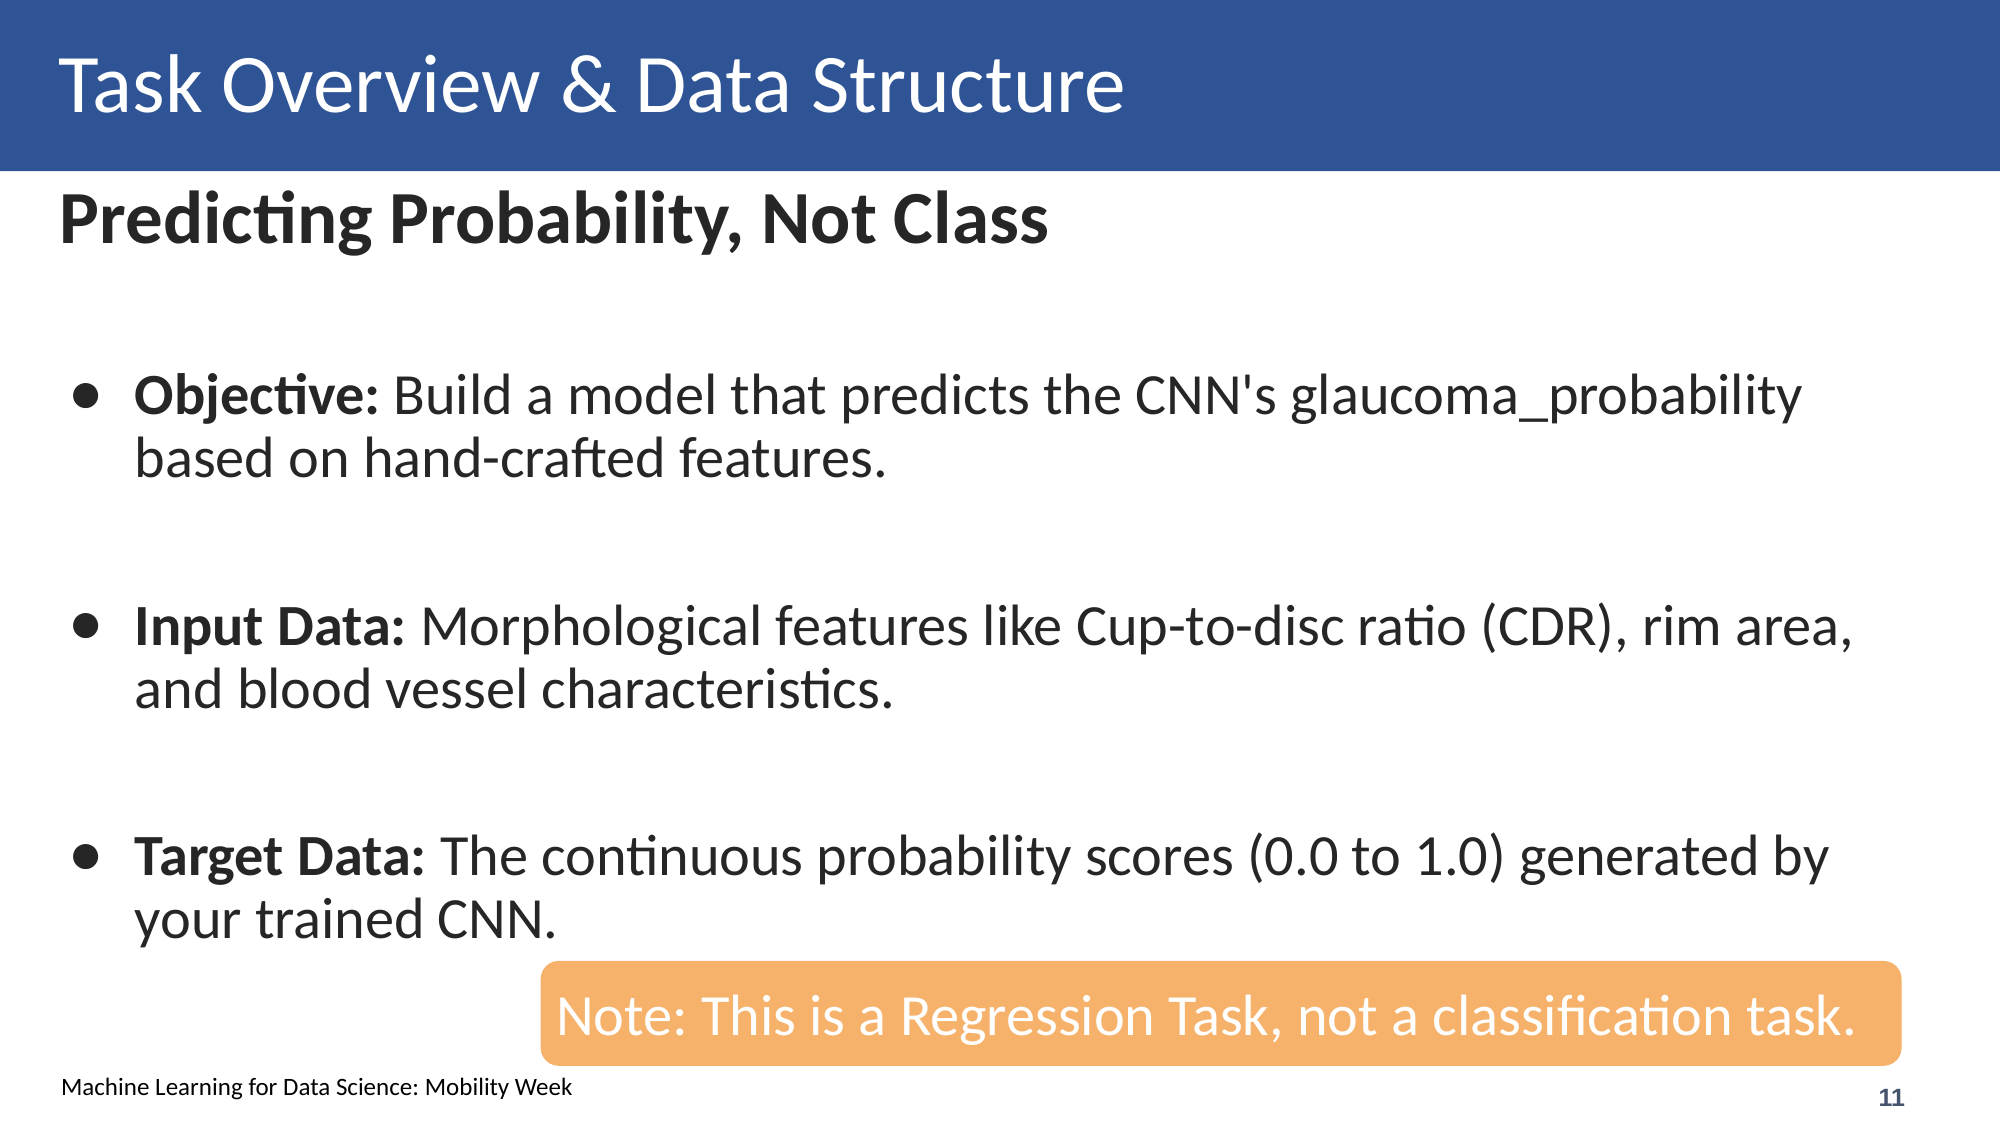

# Task Overview & Data Structure
Predicting Probability, Not Class

Objective: Build a model that predicts the CNN's glaucoma_probability based on hand-crafted features.

Input Data: Morphological features like Cup-to-disc ratio (CDR), rim area, and blood vessel characteristics.

Target Data: The continuous probability scores (0.0 to 1.0) generated by your trained CNN.

Note: This is a Regression Task, not a classification task.
11